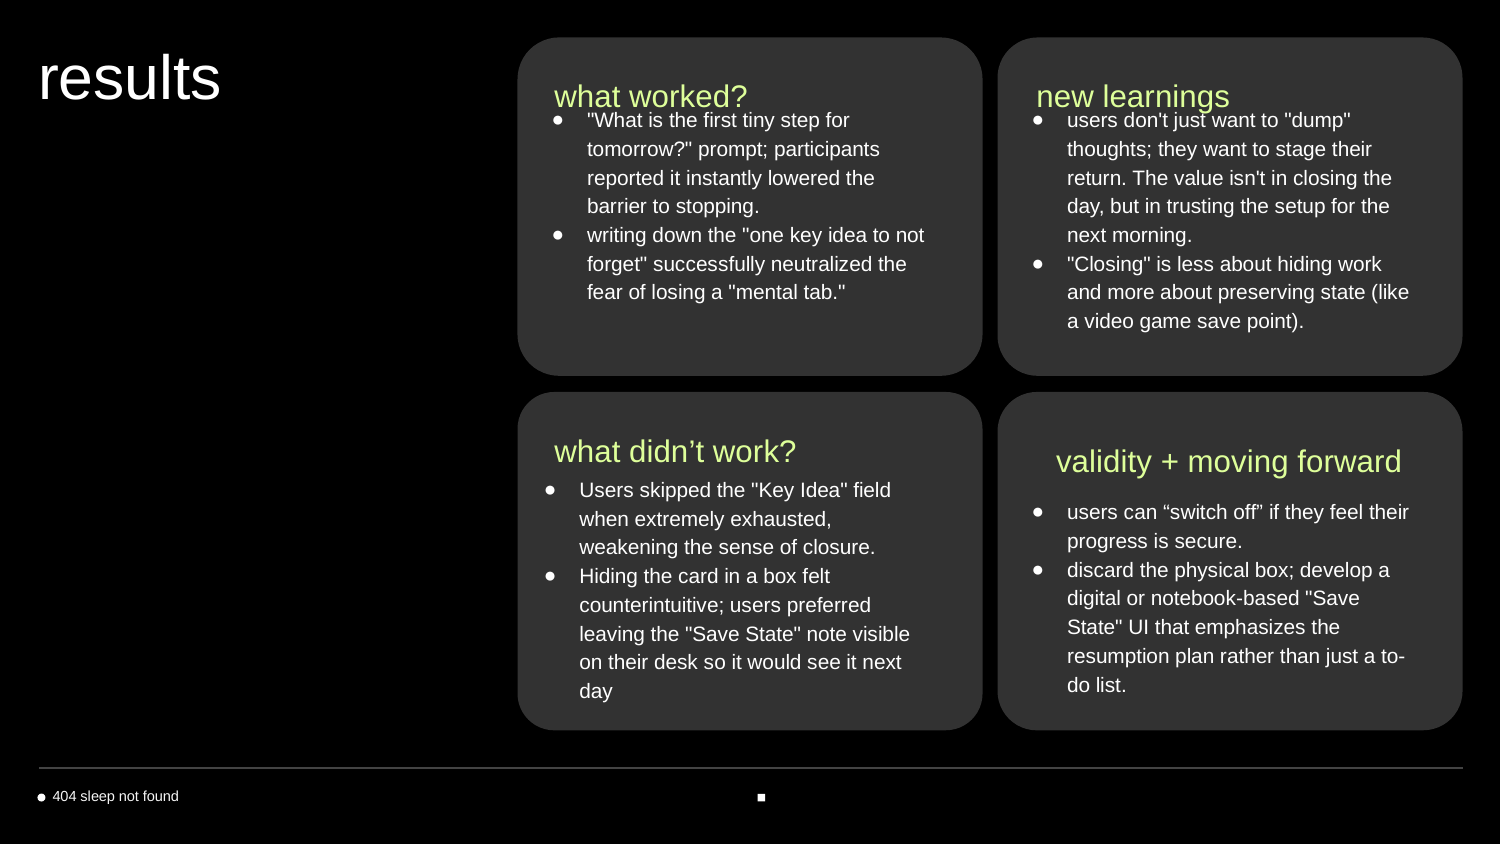

# results

what worked?
new learnings
"What is the first tiny step for tomorrow?" prompt; participants reported it instantly lowered the barrier to stopping.
writing down the "one key idea to not forget" successfully neutralized the fear of losing a "mental tab."
users don't just want to "dump" thoughts; they want to stage their return. The value isn't in closing the day, but in trusting the setup for the next morning.
"Closing" is less about hiding work and more about preserving state (like a video game save point).

what didn’t work?
validity + moving forward
Users skipped the "Key Idea" field when extremely exhausted, weakening the sense of closure.
Hiding the card in a box felt counterintuitive; users preferred leaving the "Save State" note visible on their desk so it would see it next day
users can “switch off” if they feel their progress is secure.
discard the physical box; develop a digital or notebook-based "Save State" UI that emphasizes the resumption plan rather than just a to-do list.
404 sleep not found